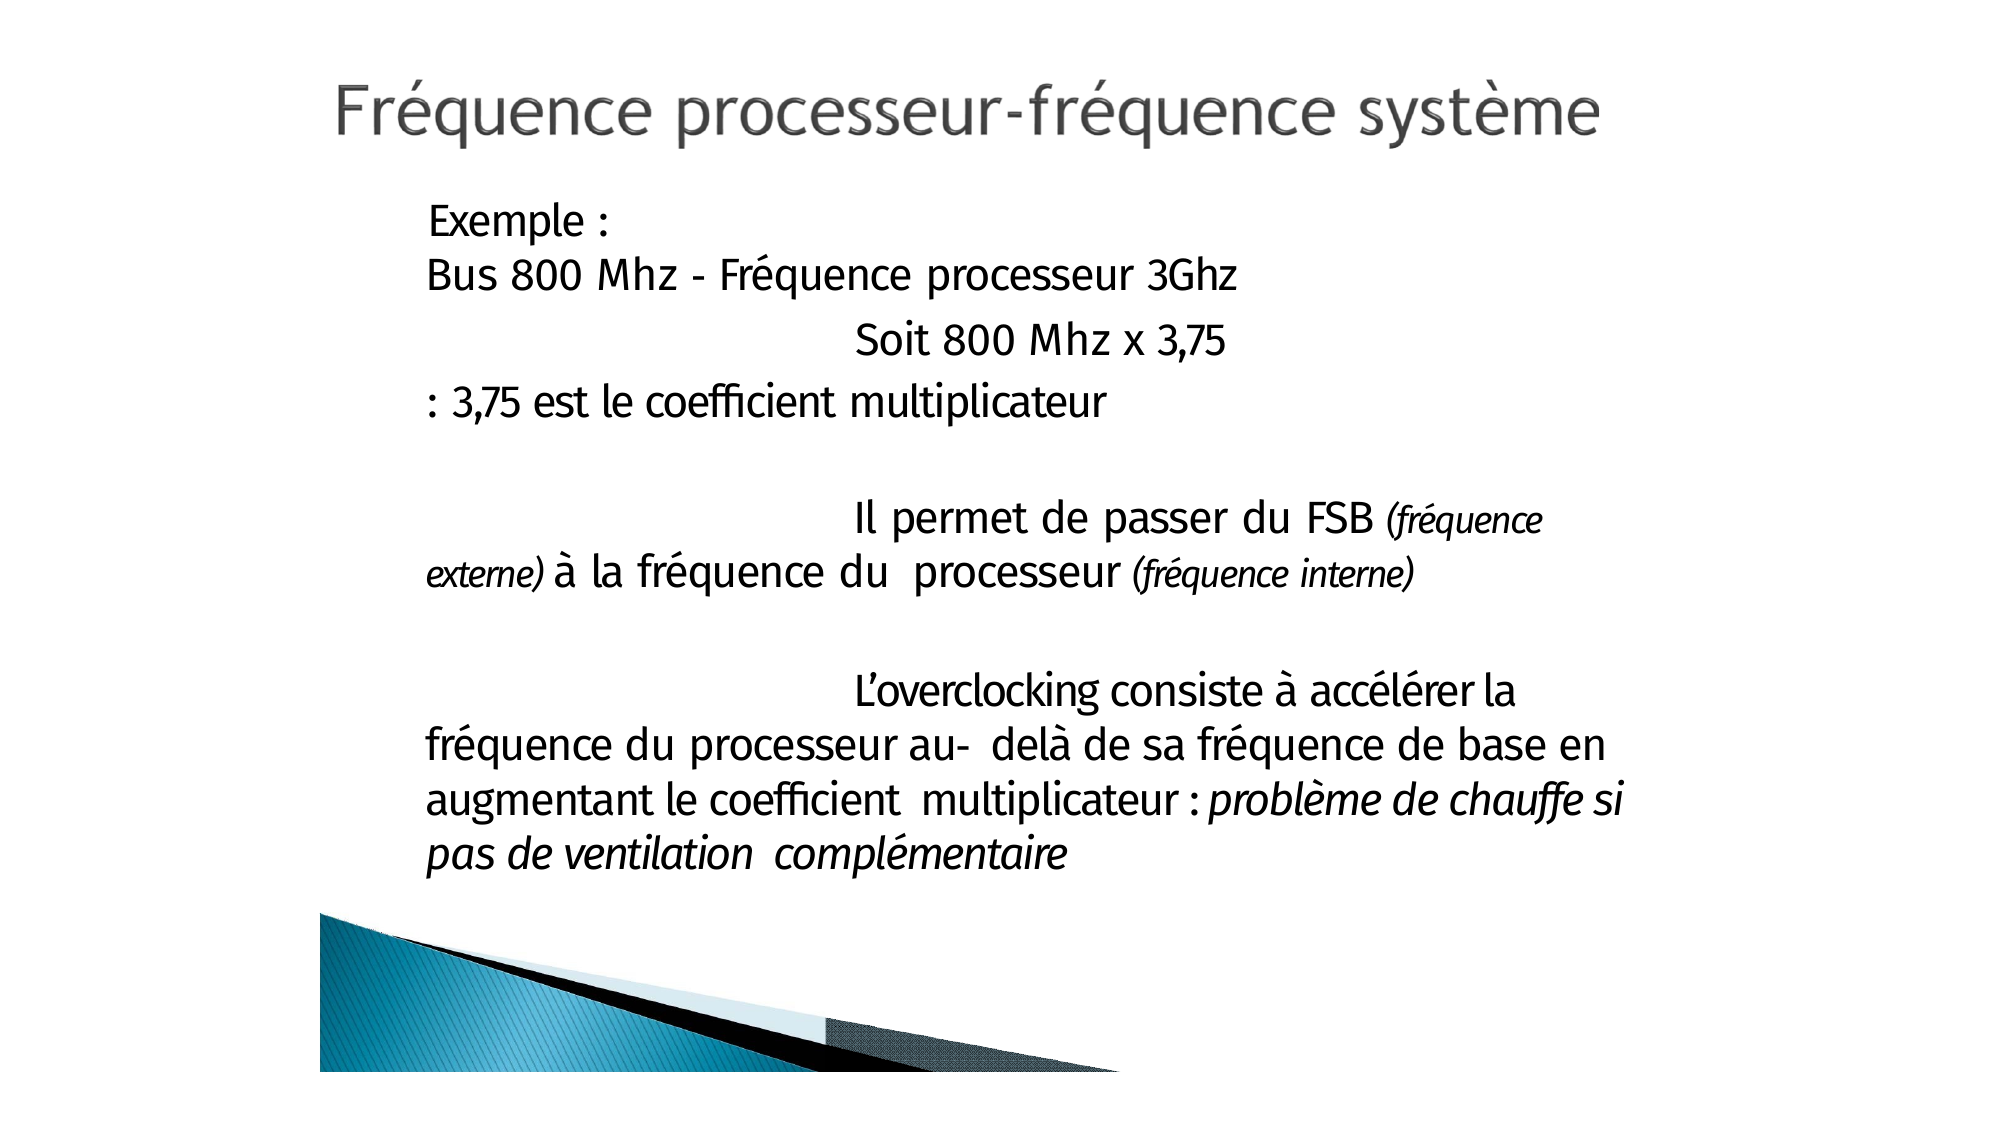

Exemple :
Bus 800 Mhz ‐ Fréquence processeur 3Ghz
Soit 800 Mhz x 3,75 :  3,75 est le coefficient multiplicateur

Il permet de passer du FSB (fréquence externe) à la fréquence du  processeur (fréquence interne)

L’overclocking consiste à accélérer la fréquence du processeur au‐  delà de sa fréquence de base en augmentant le coefficient  multiplicateur : problème de chauffe si pas de ventilation  complémentaire